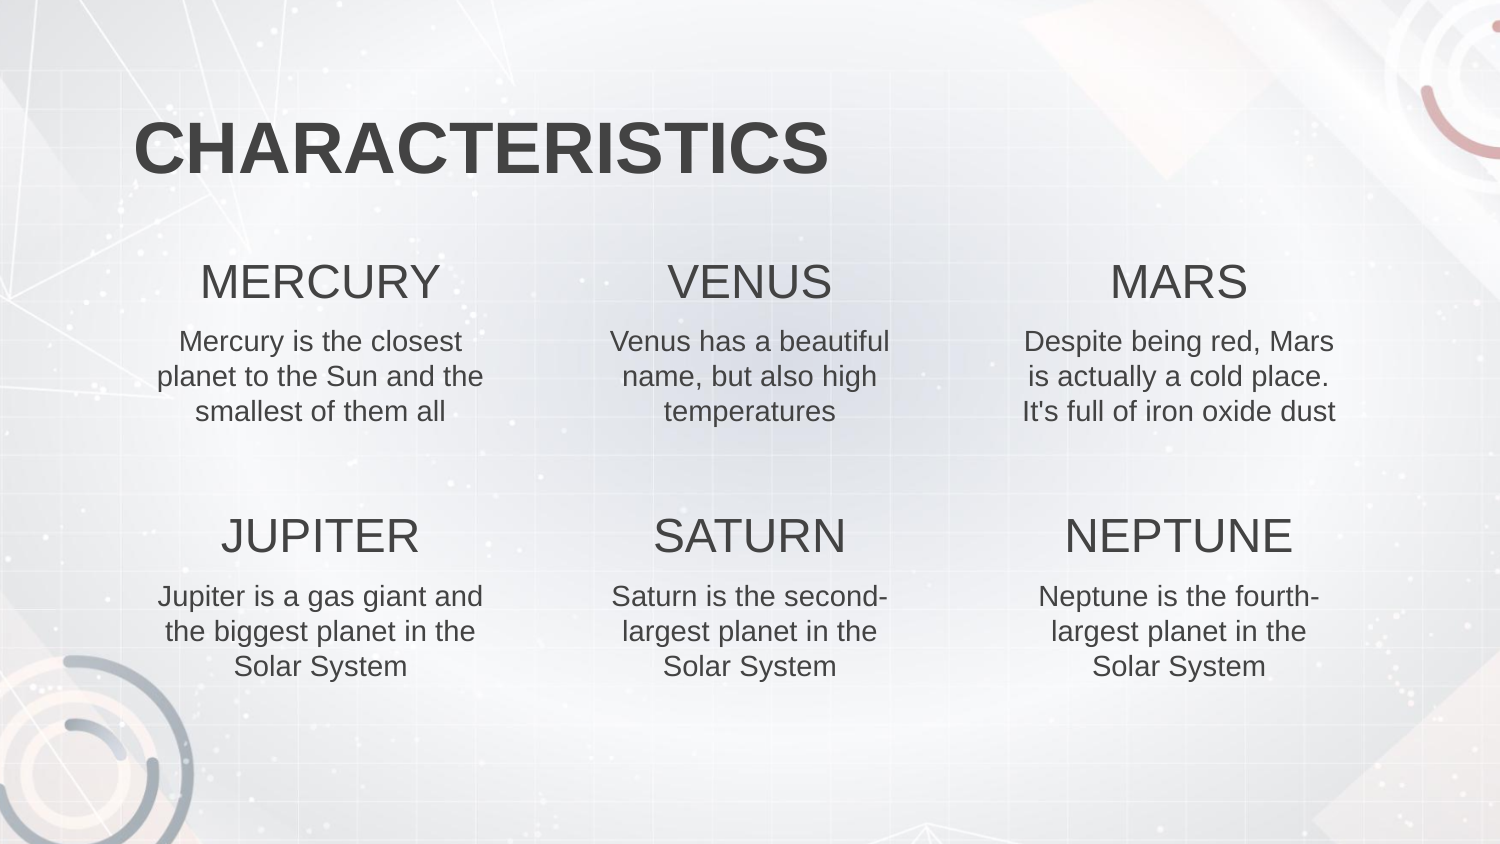

# CHARACTERISTICS
MERCURY
VENUS
MARS
Mercury is the closest planet to the Sun and the smallest of them all
Venus has a beautiful name, but also high temperatures
Despite being red, Mars is actually a cold place. It's full of iron oxide dust
JUPITER
SATURN
NEPTUNE
Jupiter is a gas giant and the biggest planet in the Solar System
Saturn is the second-largest planet in the Solar System
Neptune is the fourth-largest planet in the Solar System